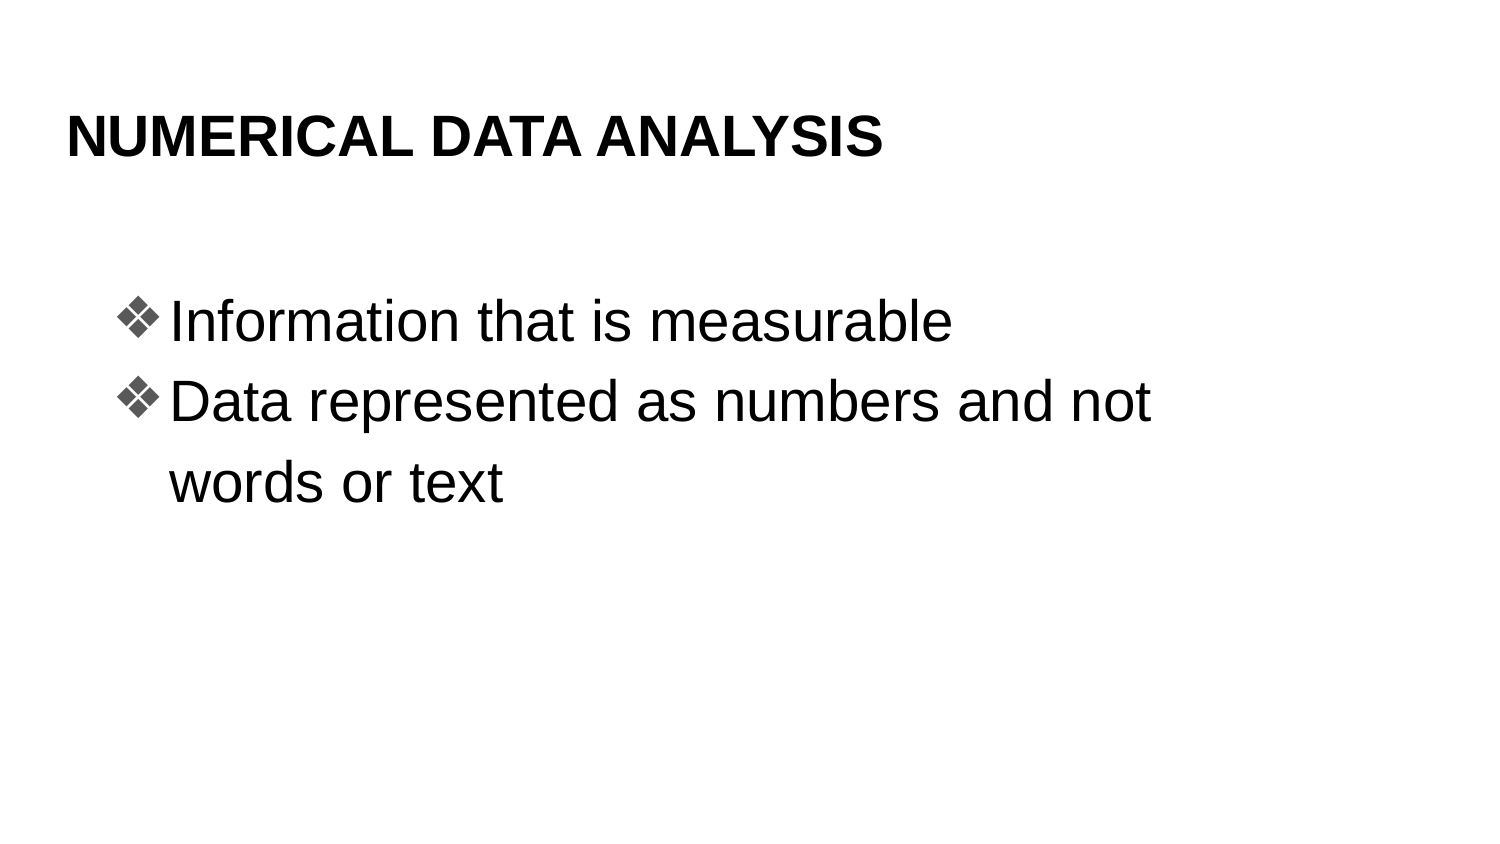

# NUMERICAL DATA ANALYSIS
Information that is measurable
Data represented as numbers and not words or text